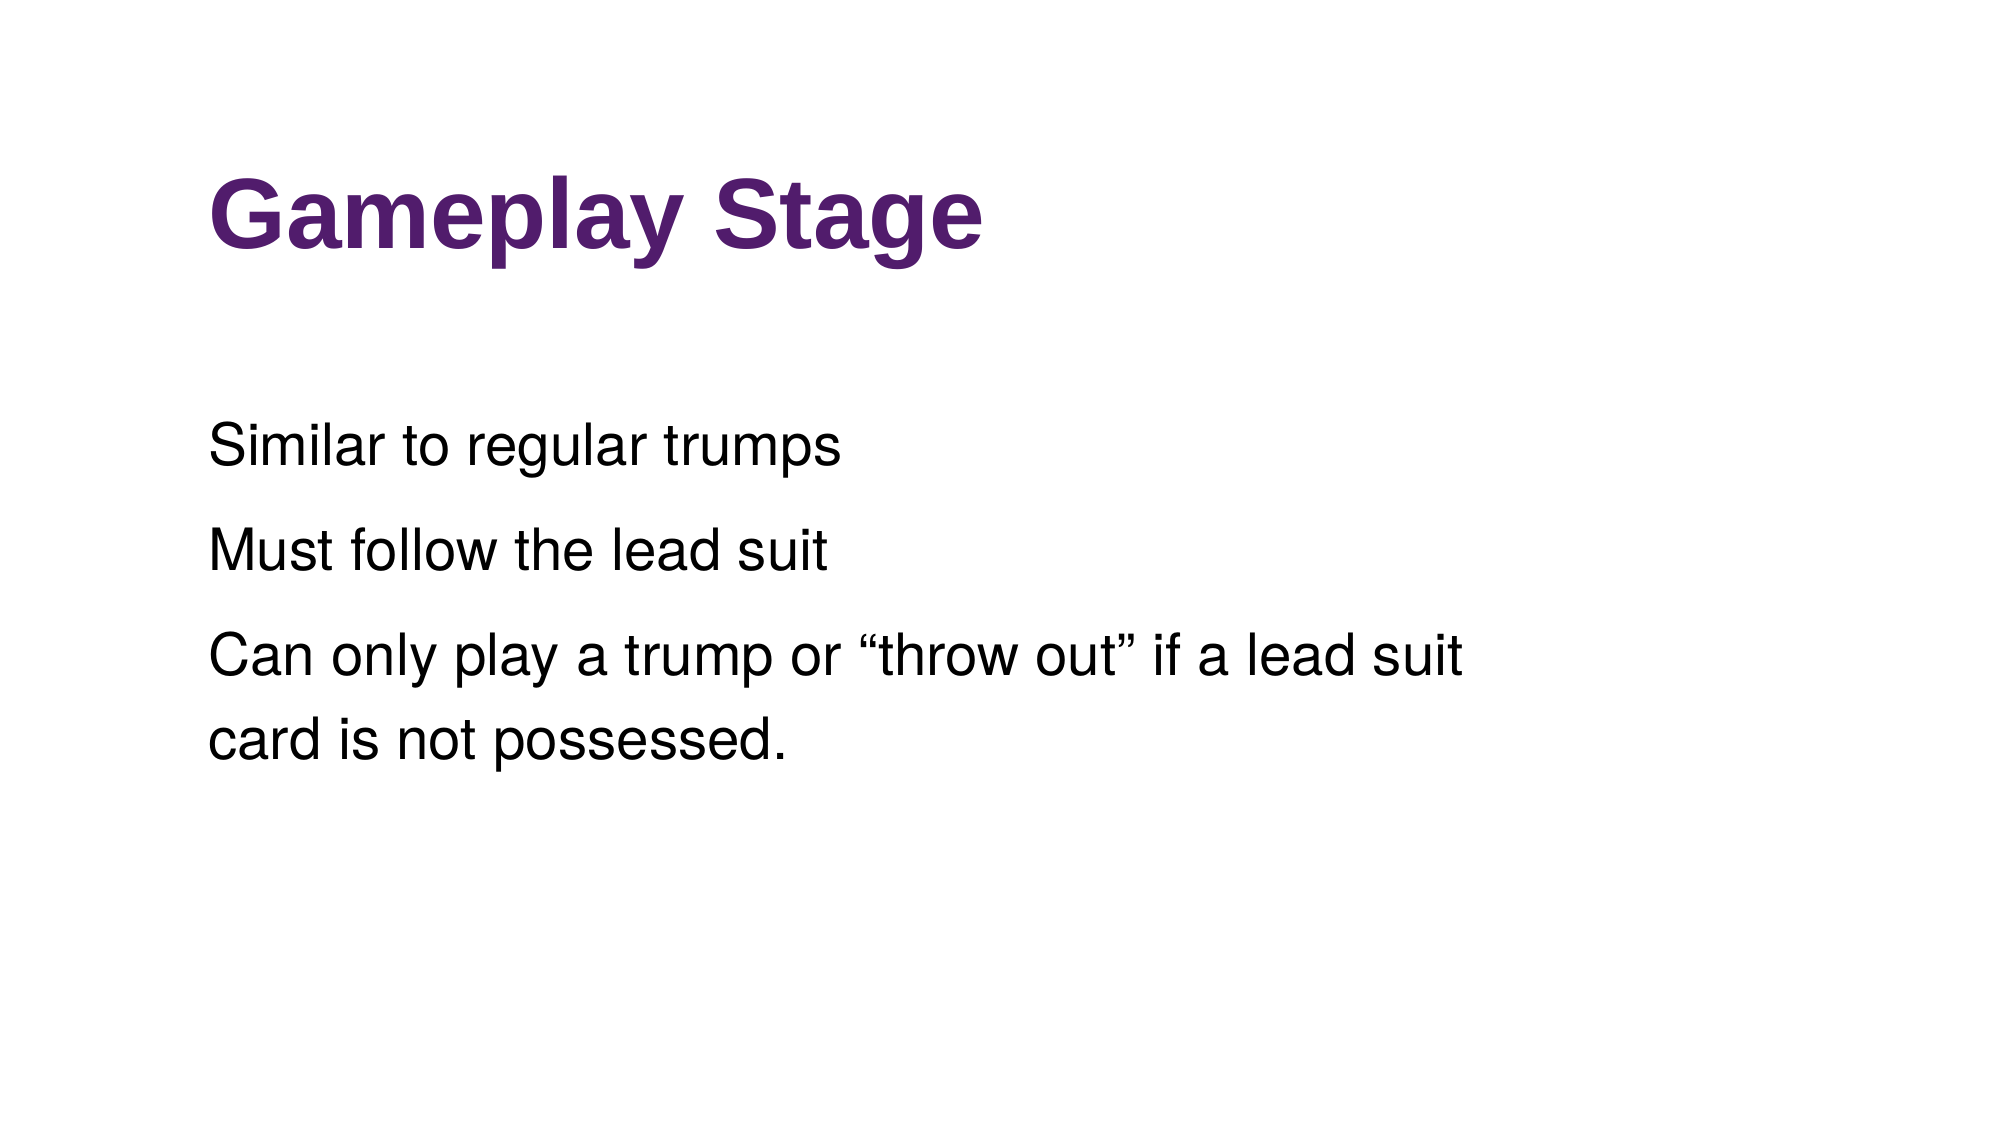

Gameplay Stage

Similar to regular trumps
Must follow the lead suit
Can only play a trump or “throw out” if a lead suit card is not possessed.